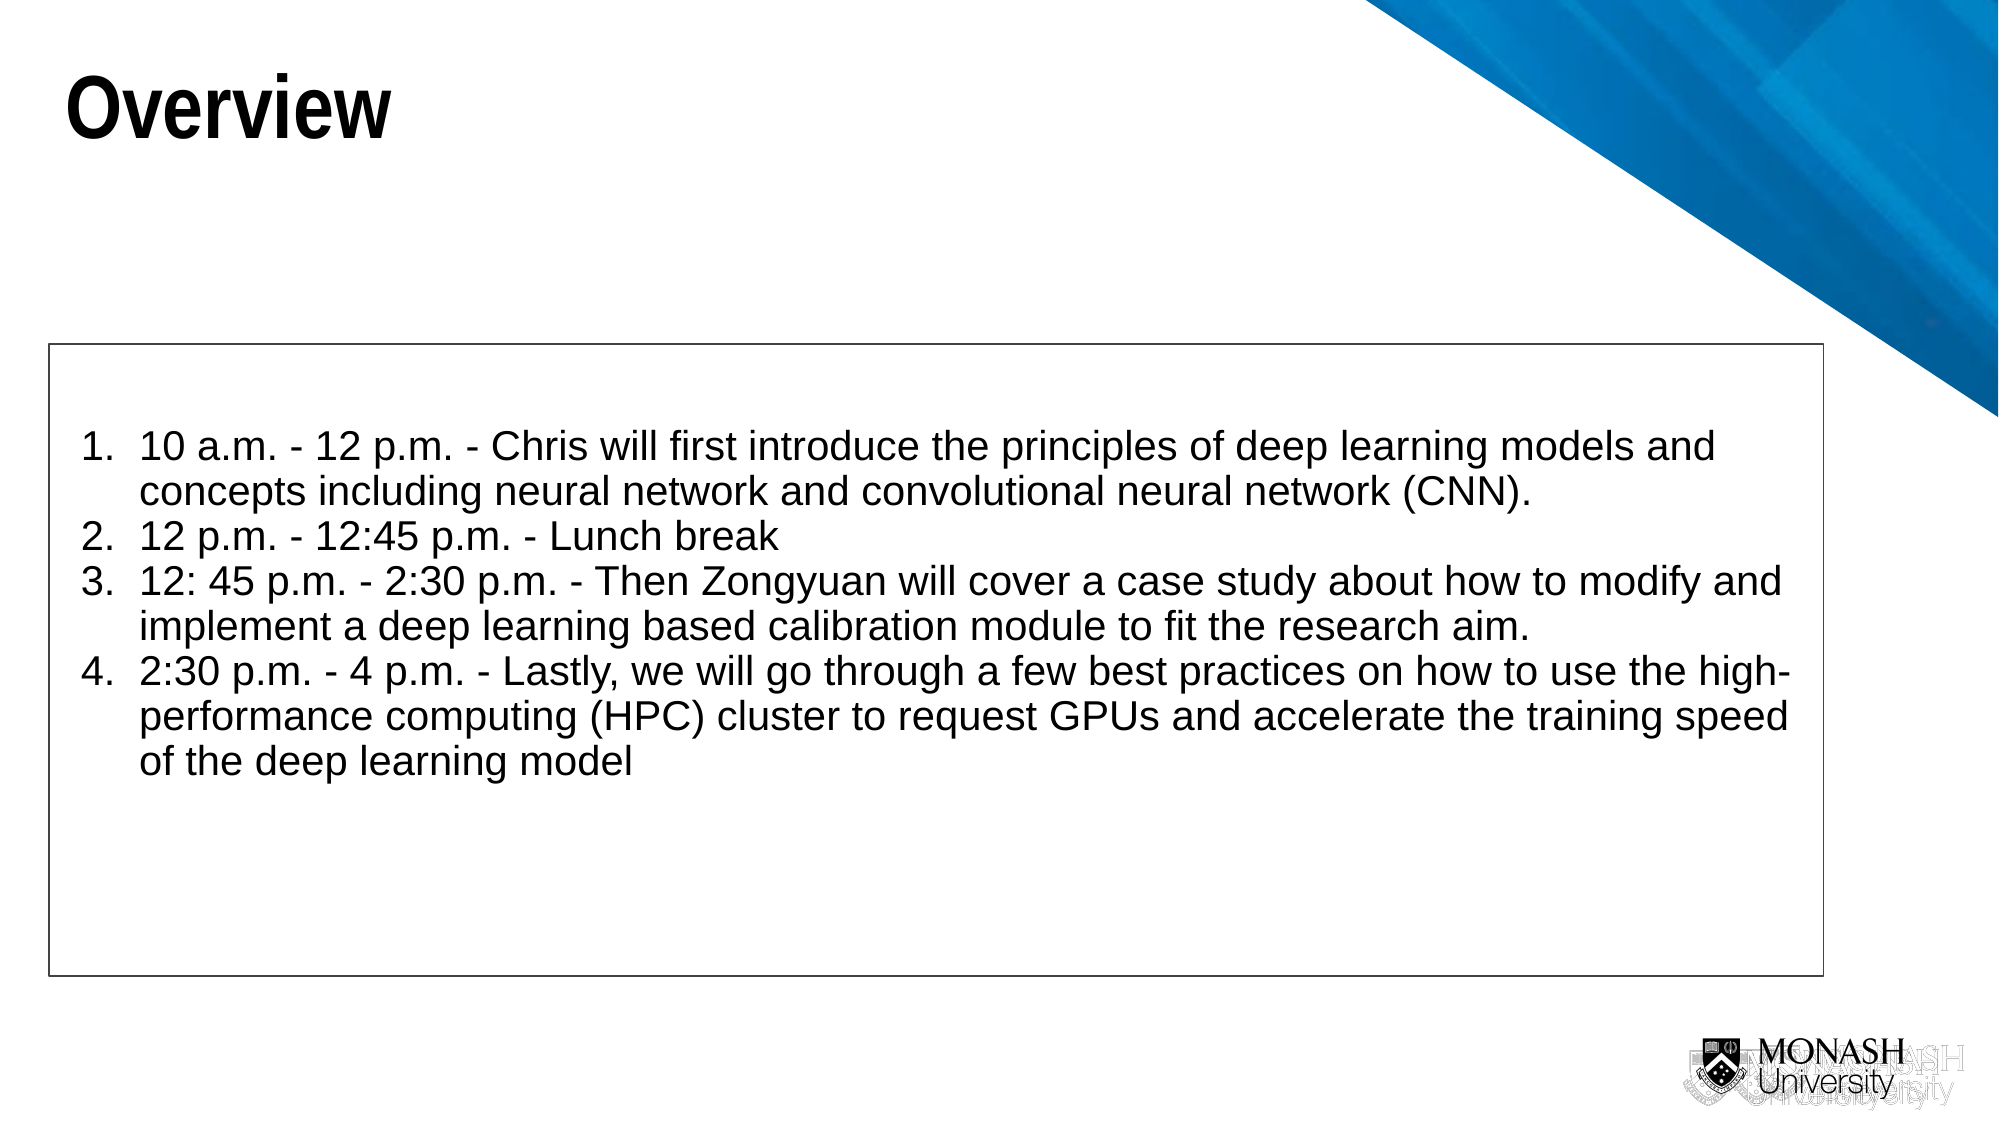

Overview

10 a.m. - 12 p.m. - Chris will first introduce the principles of deep learning models and concepts including neural network and convolutional neural network (CNN).
12 p.m. - 12:45 p.m. - Lunch break
12: 45 p.m. - 2:30 p.m. - Then Zongyuan will cover a case study about how to modify and implement a deep learning based calibration module to fit the research aim.
2:30 p.m. - 4 p.m. - Lastly, we will go through a few best practices on how to use the high-performance computing (HPC) cluster to request GPUs and accelerate the training speed of the deep learning model